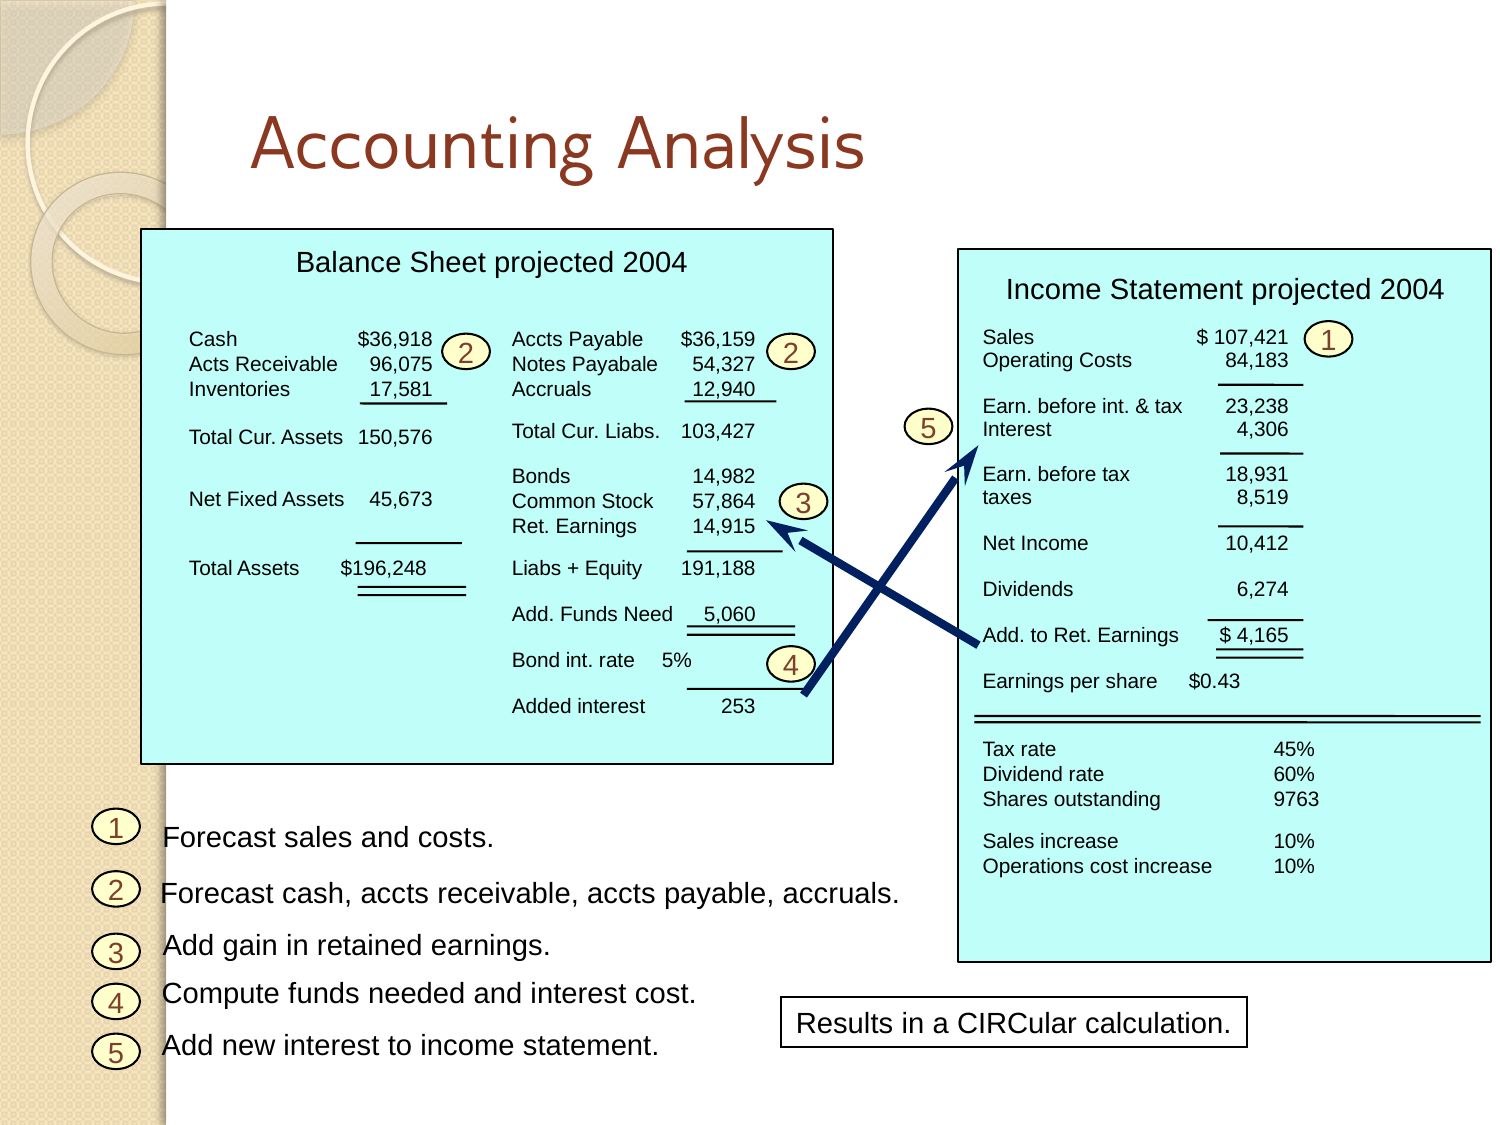

# Accounting Analysis

Balance Sheet projected 2004

Income Statement projected 2004
Sales
$ 107,421
Cash	$36,918
Acts Receivable	96,075
Inventories	17,581

Accts Payable	$36,159
Notes Payabale	54,327
Accruals	12,940
1
2
2
Operating Costs
84,183
Earn. before int. & tax
23,238

Interest
4,306
5
Total Cur. Liabs.	103,427
Total Cur. Assets	150,576

Earn. before tax
18,931

Bonds	14,982
Common Stock	57,864
Ret. Earnings	14,915
taxes
  8,519
Net Fixed Assets	45,673
3

Net Income
  10,412

Total Assets	$196,248
Liabs + Equity	191,188

Dividends
  6,274

Add. Funds Need	5,060

Add. to Ret. Earnings
 $ 4,165

Bond int. rate	5%
4

Earnings per share
$0.43
Added interest	253

Tax rate	45%
Dividend rate	60%
Shares outstanding	9763
1
Forecast sales and costs.
Sales increase	10%
Operations cost increase	10%
Forecast cash, accts receivable, accts payable, accruals.
2
Add gain in retained earnings.
3
Compute funds needed and interest cost.
4
Results in a CIRCular calculation.
Add new interest to income statement.
5